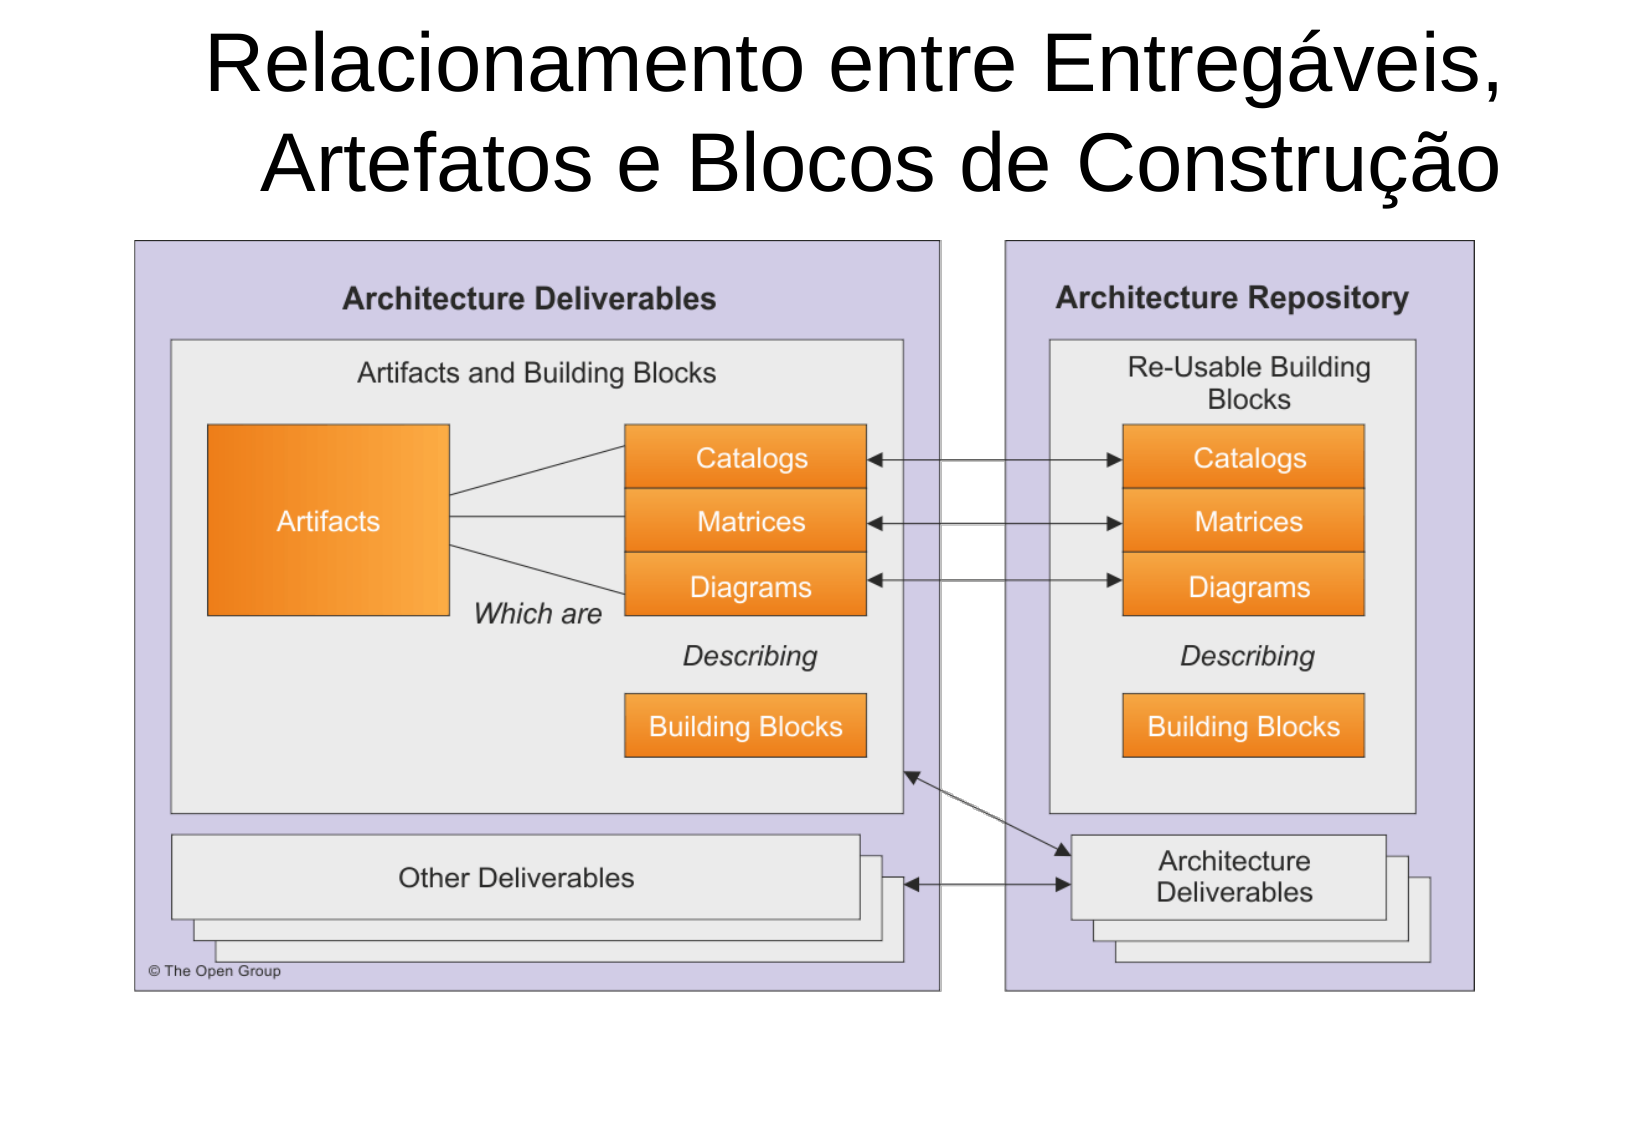

# Relacionamento entre Entregáveis,  Artefatos e Blocos de Construção